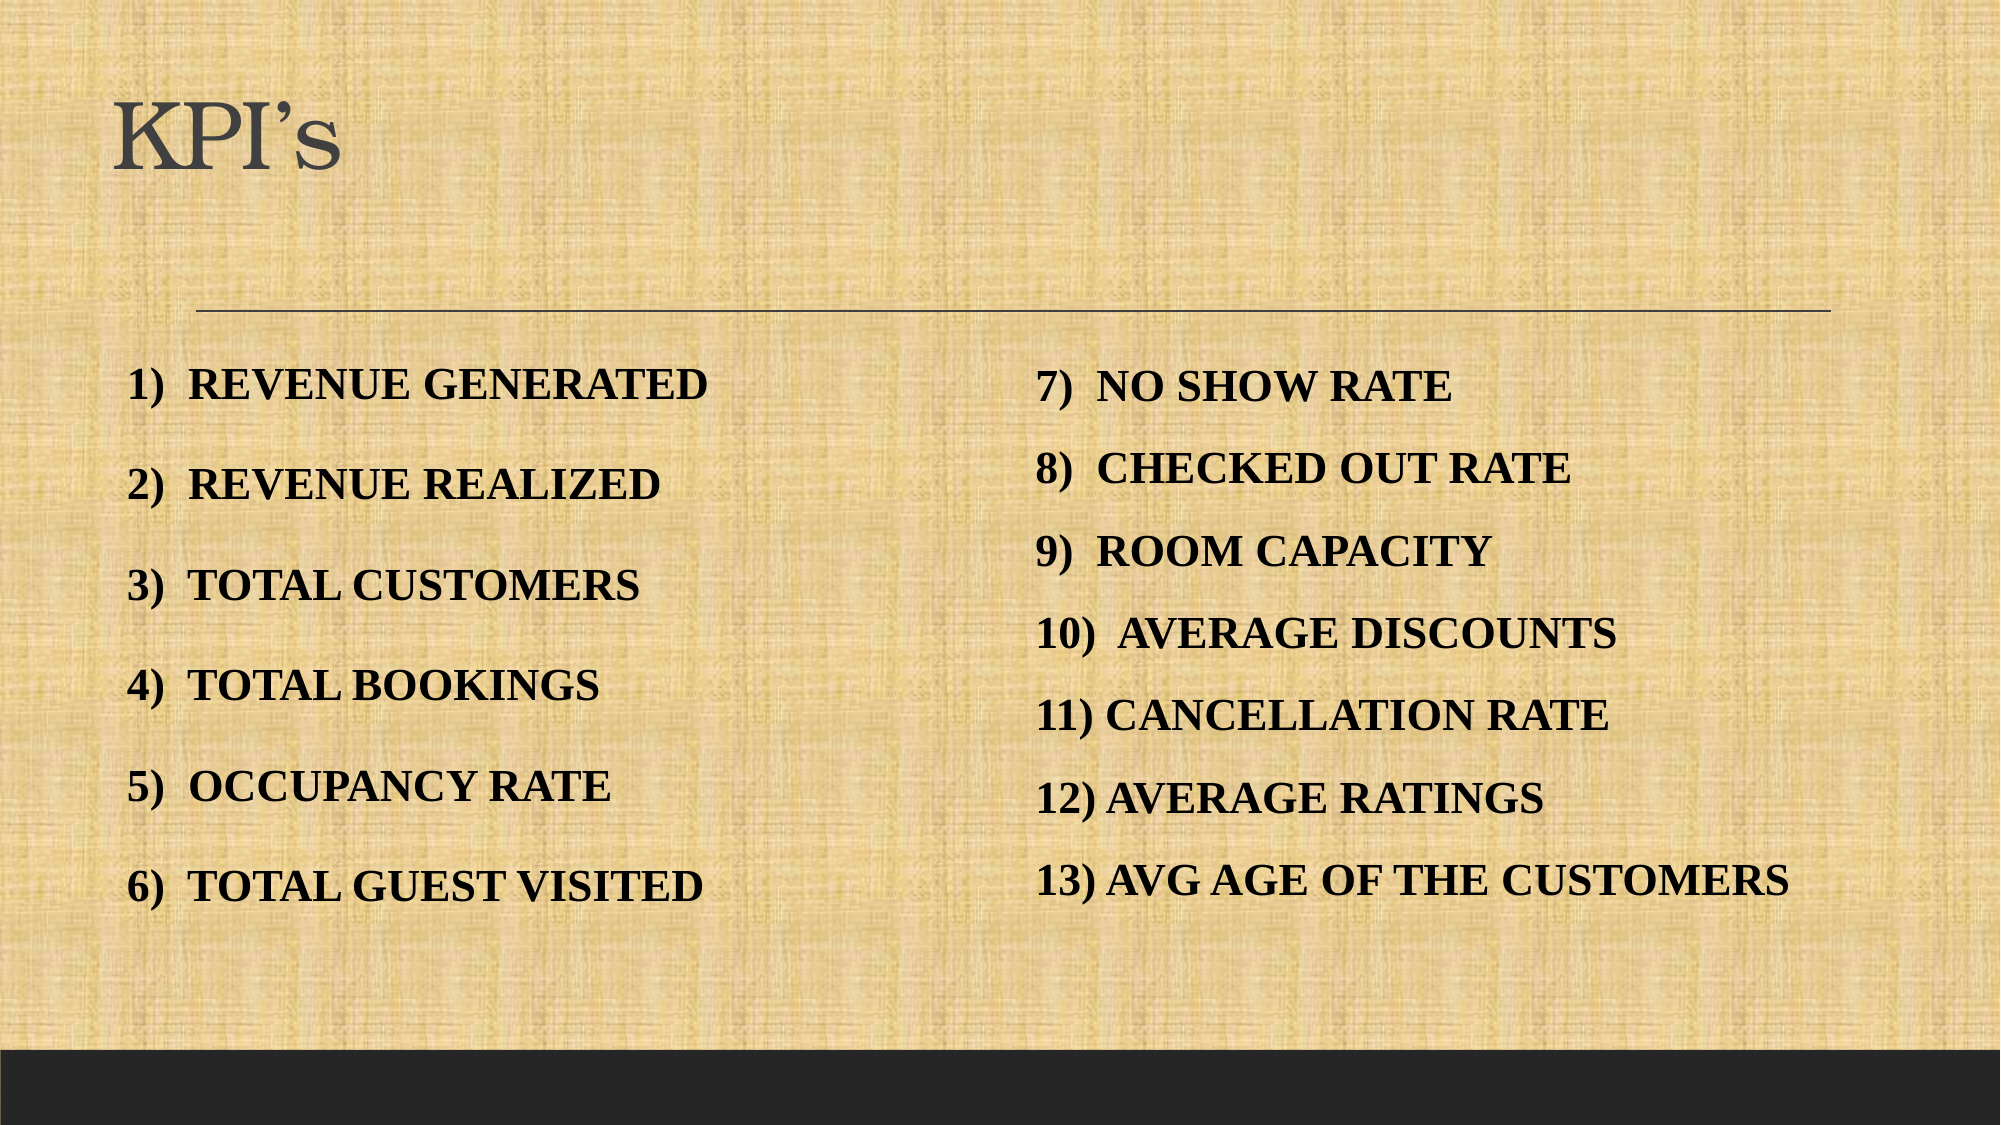

# KPI’s
1)  REVENUE GENERATED
2)  REVENUE REALIZED
3)  TOTAL CUSTOMERS
4)  TOTAL BOOKINGS
5)  OCCUPANCY RATE
6)  TOTAL GUEST VISITED

7)  NO SHOW RATE
8)  CHECKED OUT RATE
9)  ROOM CAPACITY
10)  AVERAGE DISCOUNTS
11) CANCELLATION RATE
12) AVERAGE RATINGS
13) AVG AGE OF THE CUSTOMERS